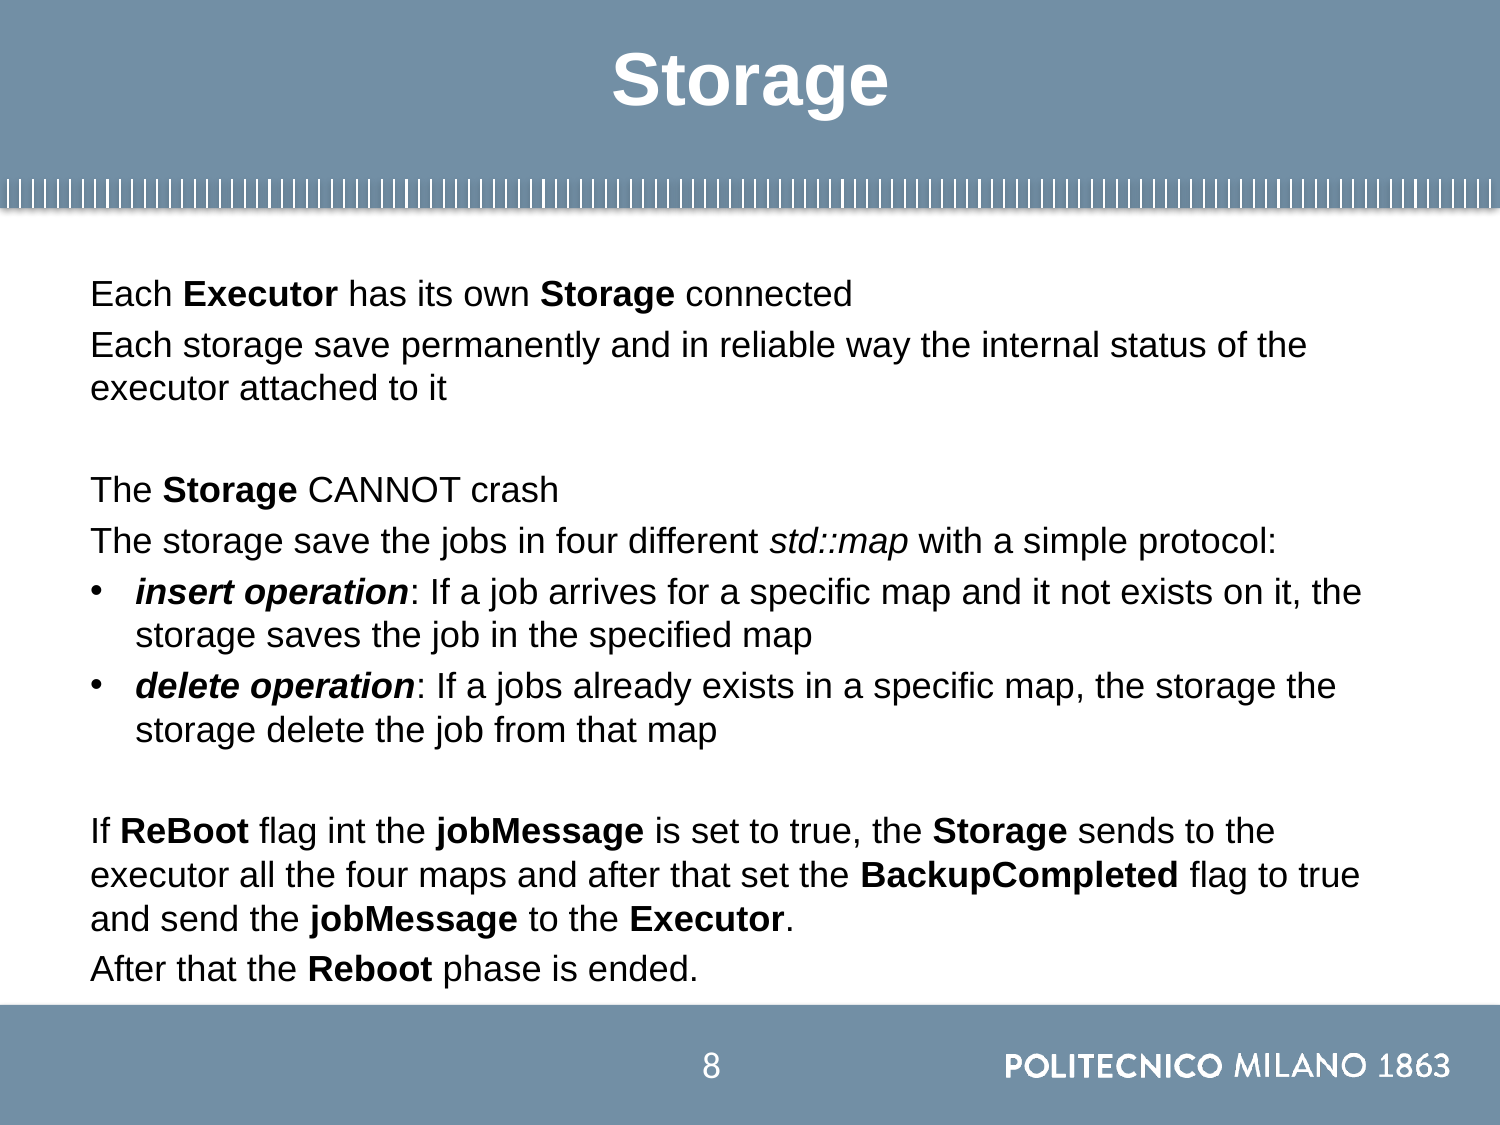

# Storage
Each Executor has its own Storage connected
Each storage save permanently and in reliable way the internal status of the executor attached to it

The Storage CANNOT crash
The storage save the jobs in four different std::map with a simple protocol:
insert operation: If a job arrives for a specific map and it not exists on it, the storage saves the job in the specified map
delete operation: If a jobs already exists in a specific map, the storage the storage delete the job from that map

If ReBoot flag int the jobMessage is set to true, the Storage sends to the executor all the four maps and after that set the BackupCompleted flag to true and send the jobMessage to the Executor.
After that the Reboot phase is ended.
8